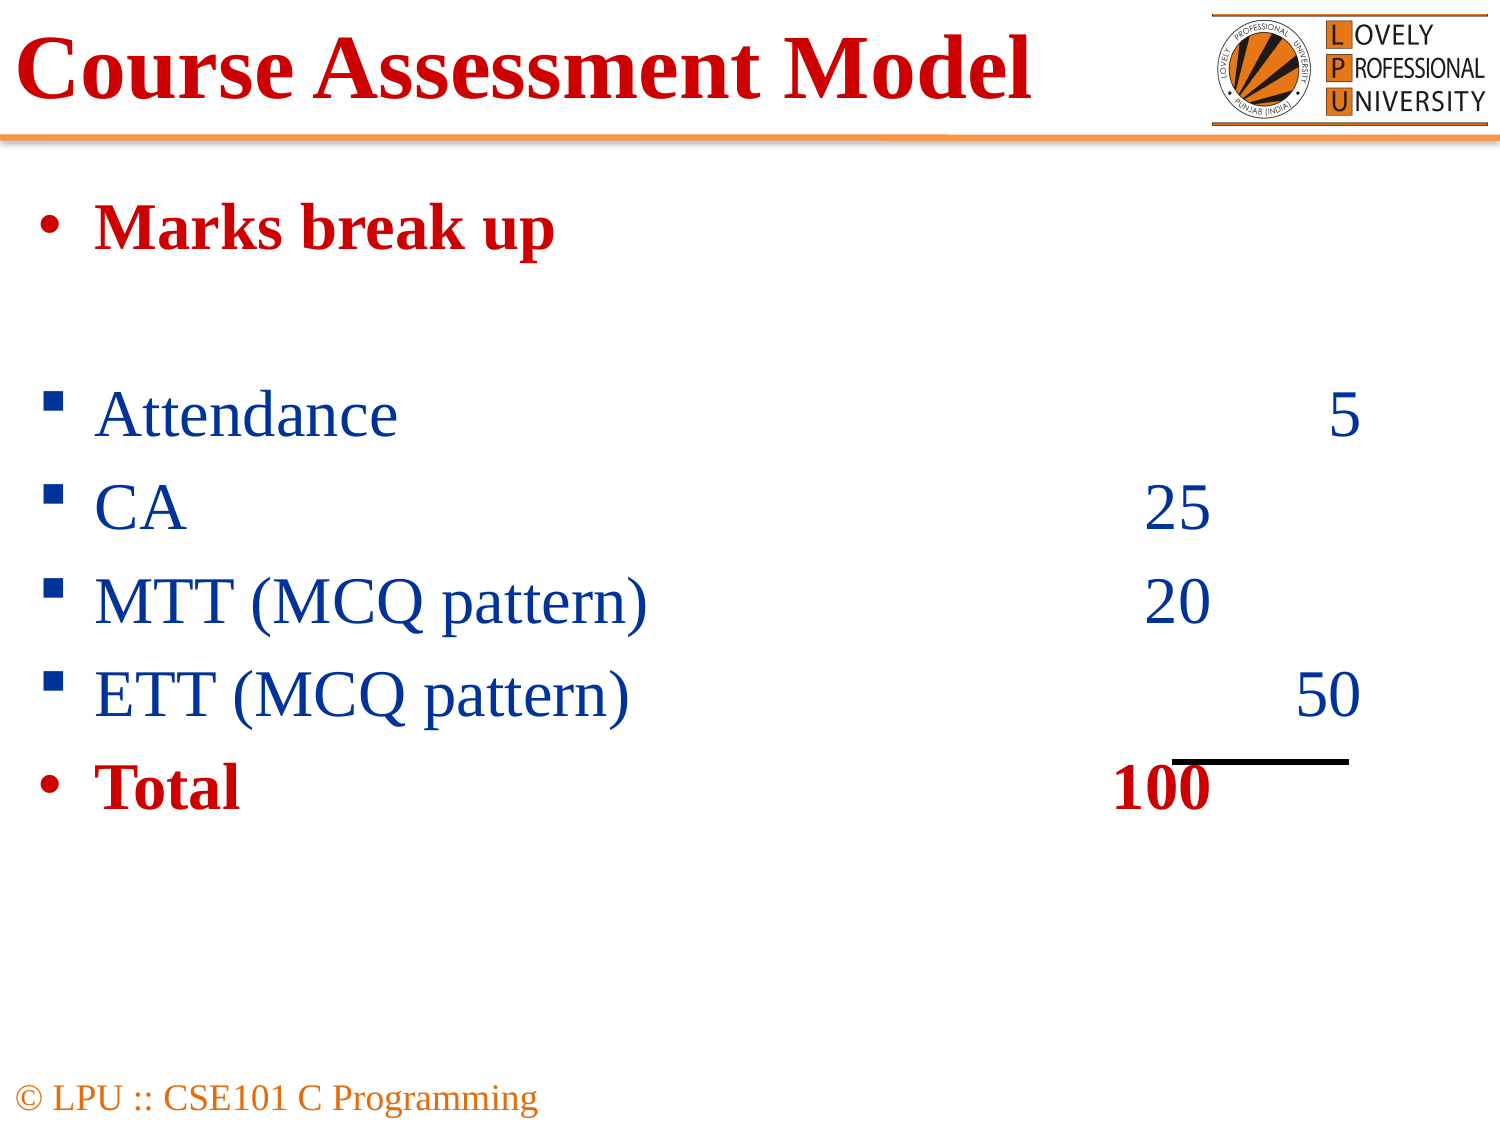

# Course Assessment Model
Marks break up

Attendance						  5
CA                                                        	25
MTT (MCQ pattern)				20
ETT (MCQ pattern)				         50
Total						       100